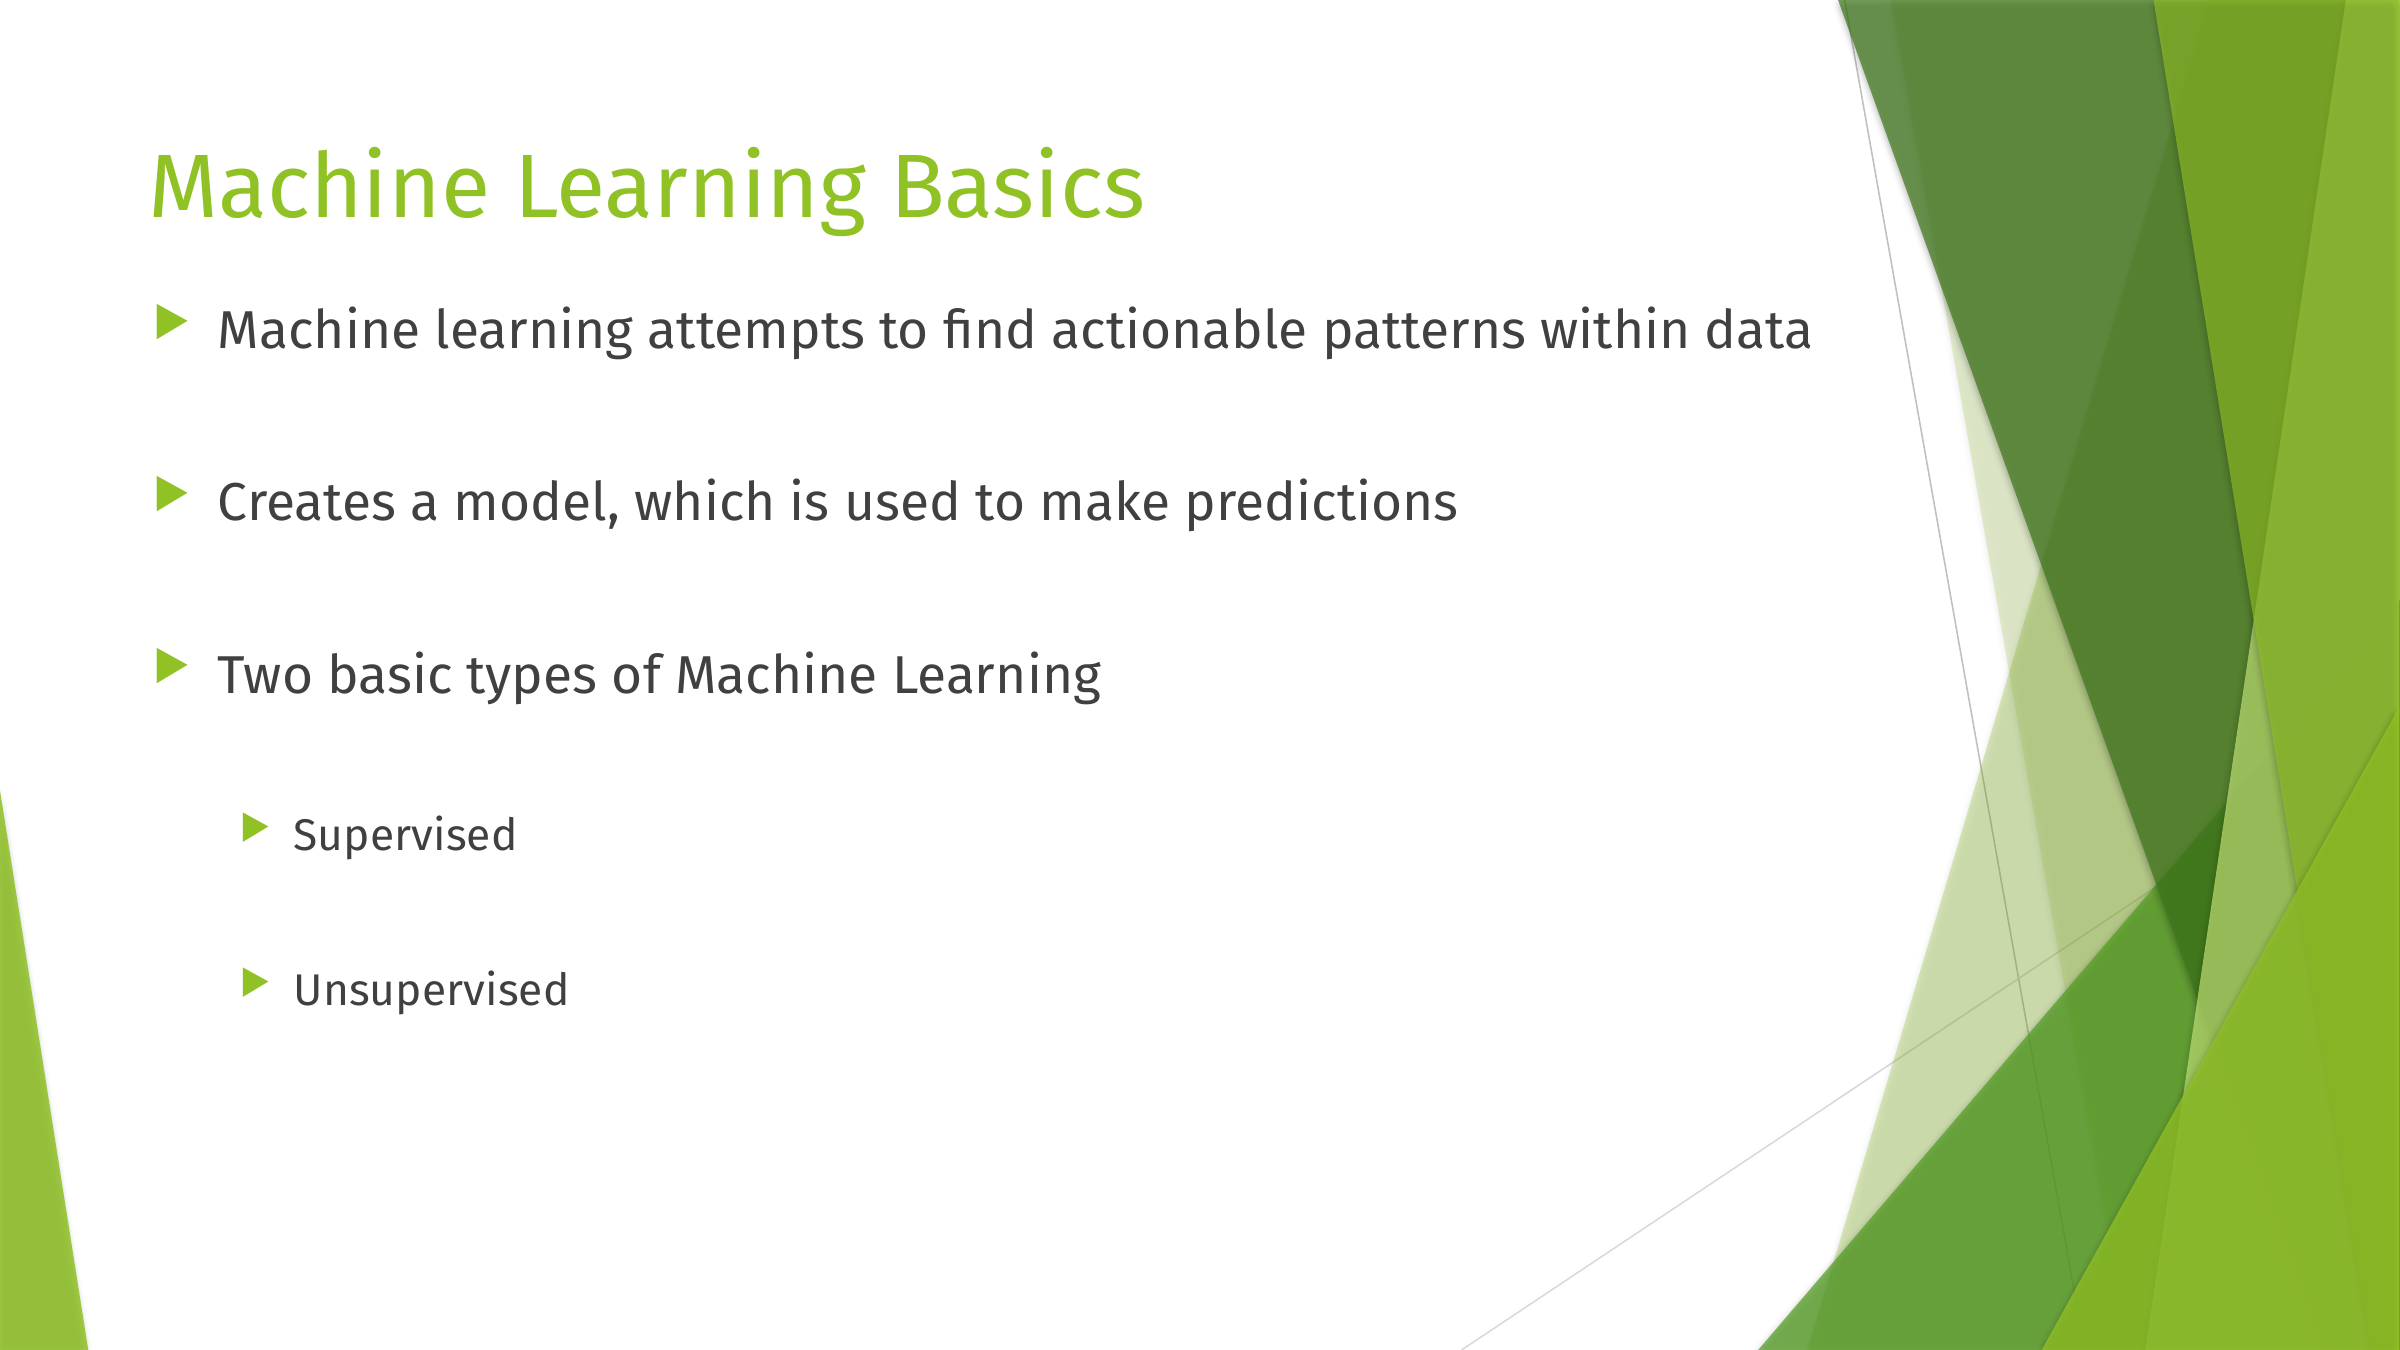

# Machine Learning Basics
Machine learning attempts to find actionable patterns within data

Creates a model, which is used to make predictions

Two basic types of Machine Learning

Supervised

Unsupervised